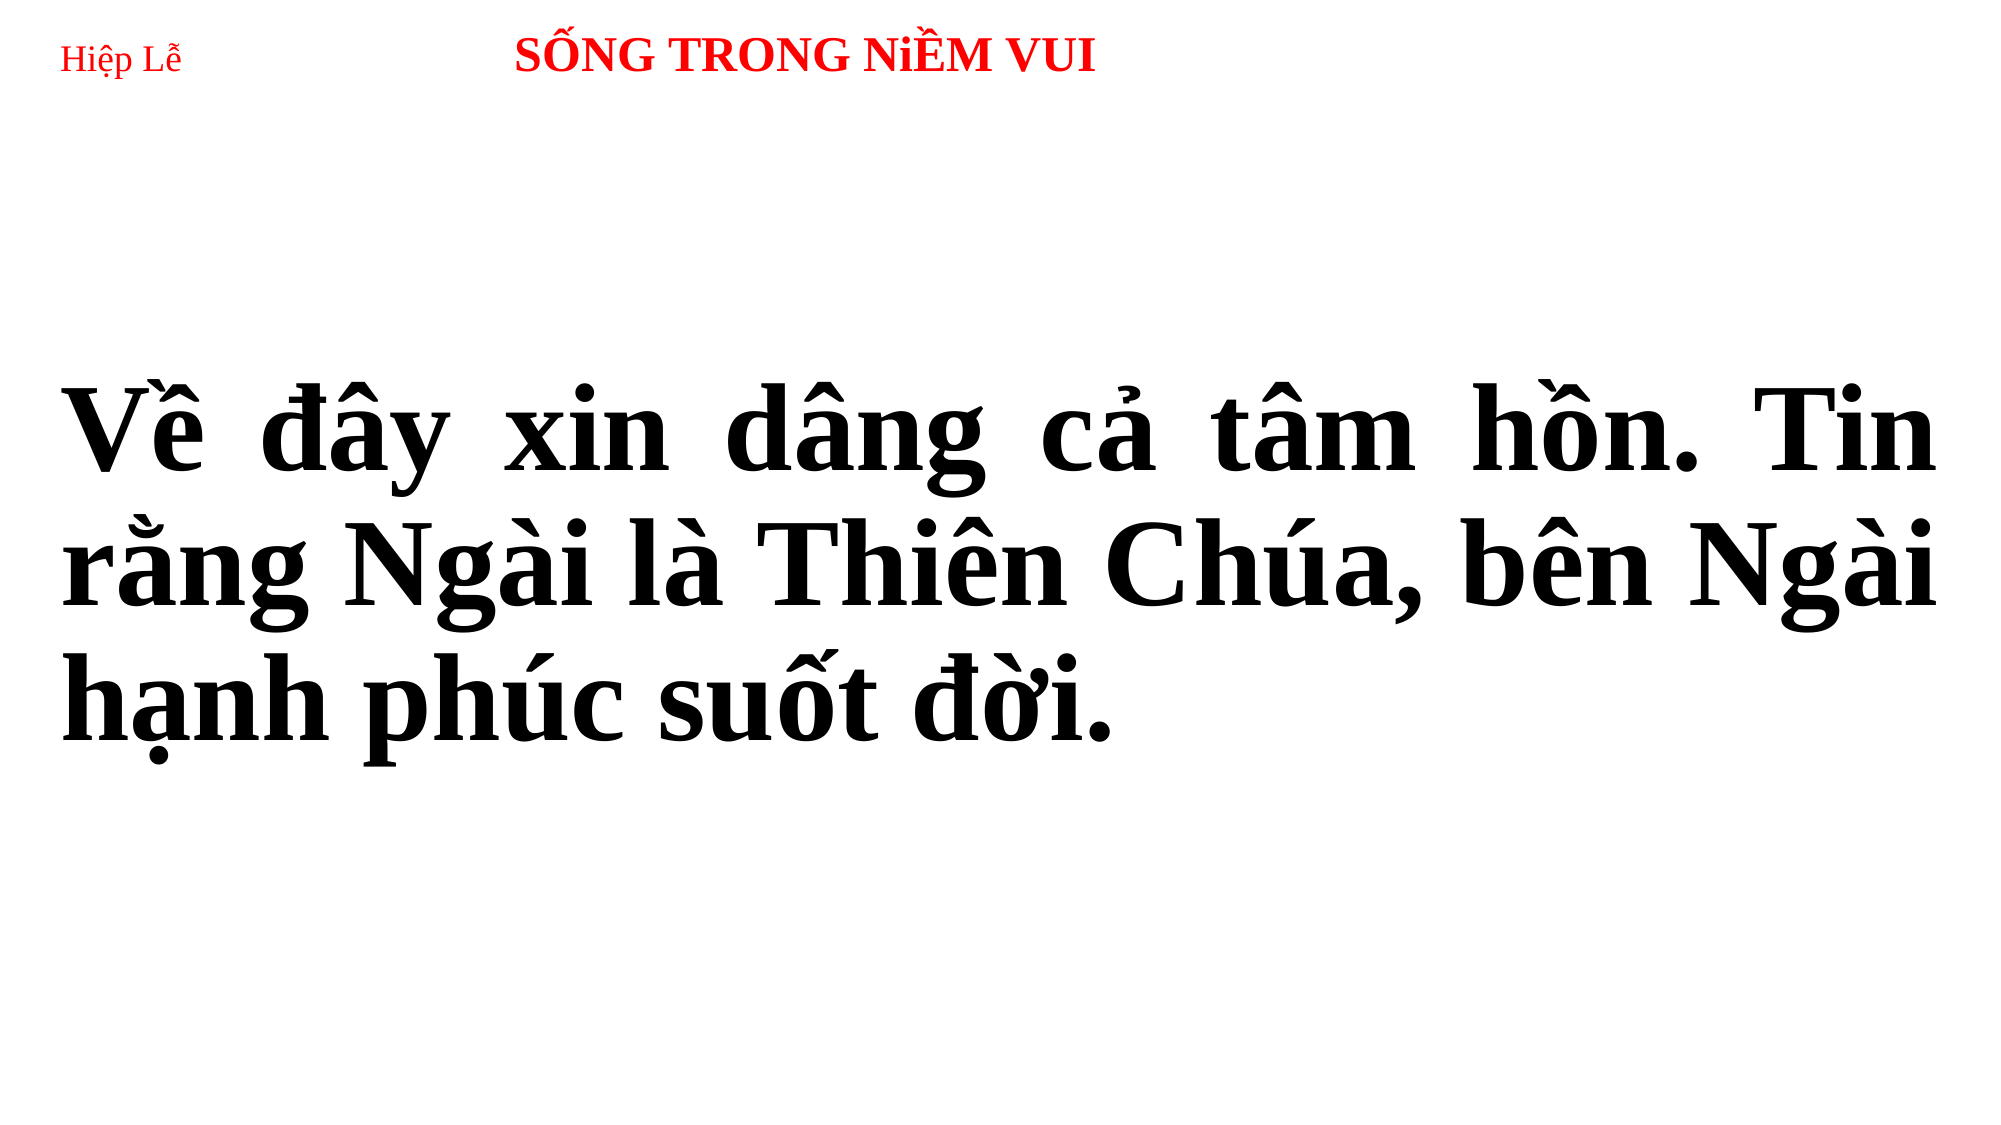

# Hiệp Lễ                                   SỐNG TRONG NiỀM VUI
Về đây xin dâng cả tâm hồn. Tin rằng Ngài là Thiên Chúa, bên Ngài hạnh phúc suốt đời.